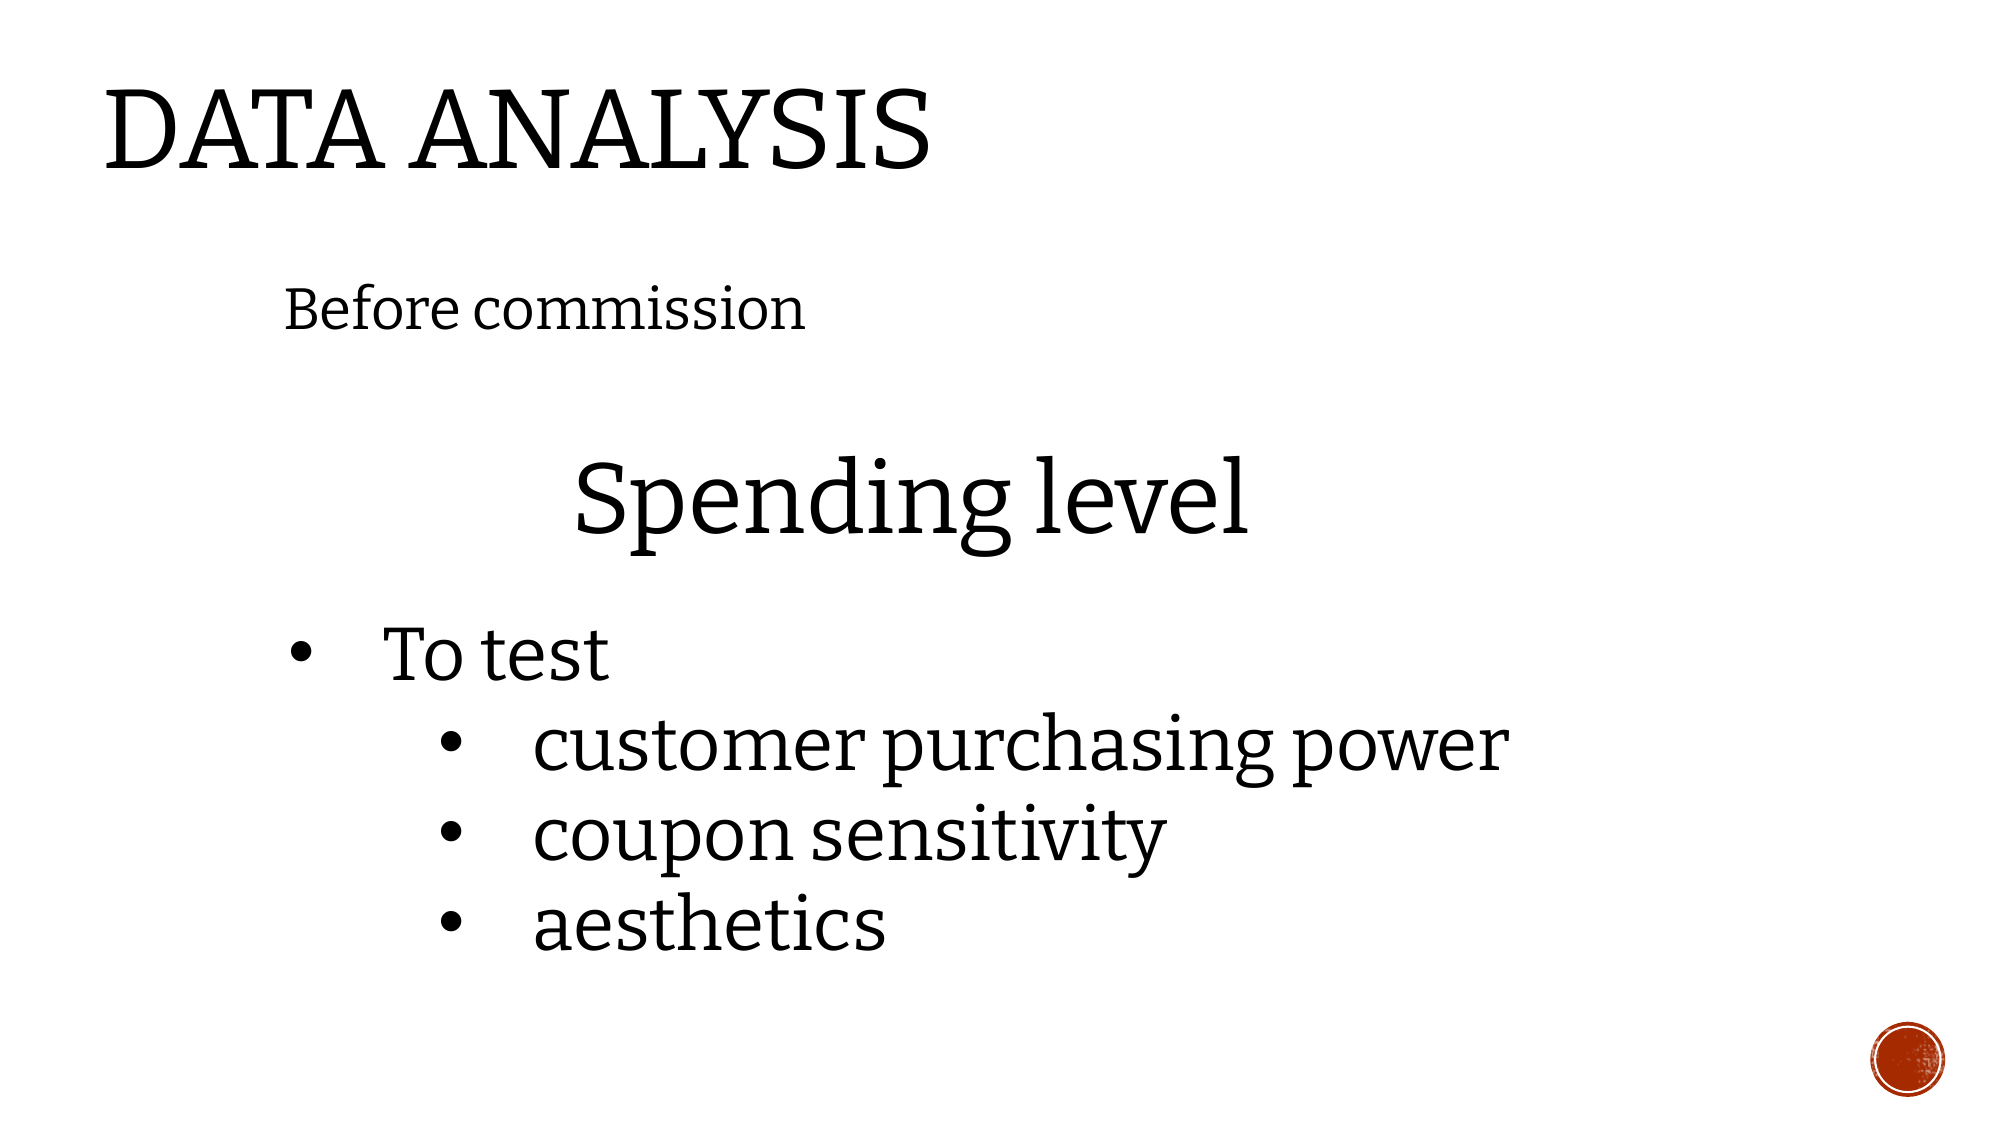

# Data Analysis
Before commission
Spending level
To test
customer purchasing power
coupon sensitivity
aesthetics